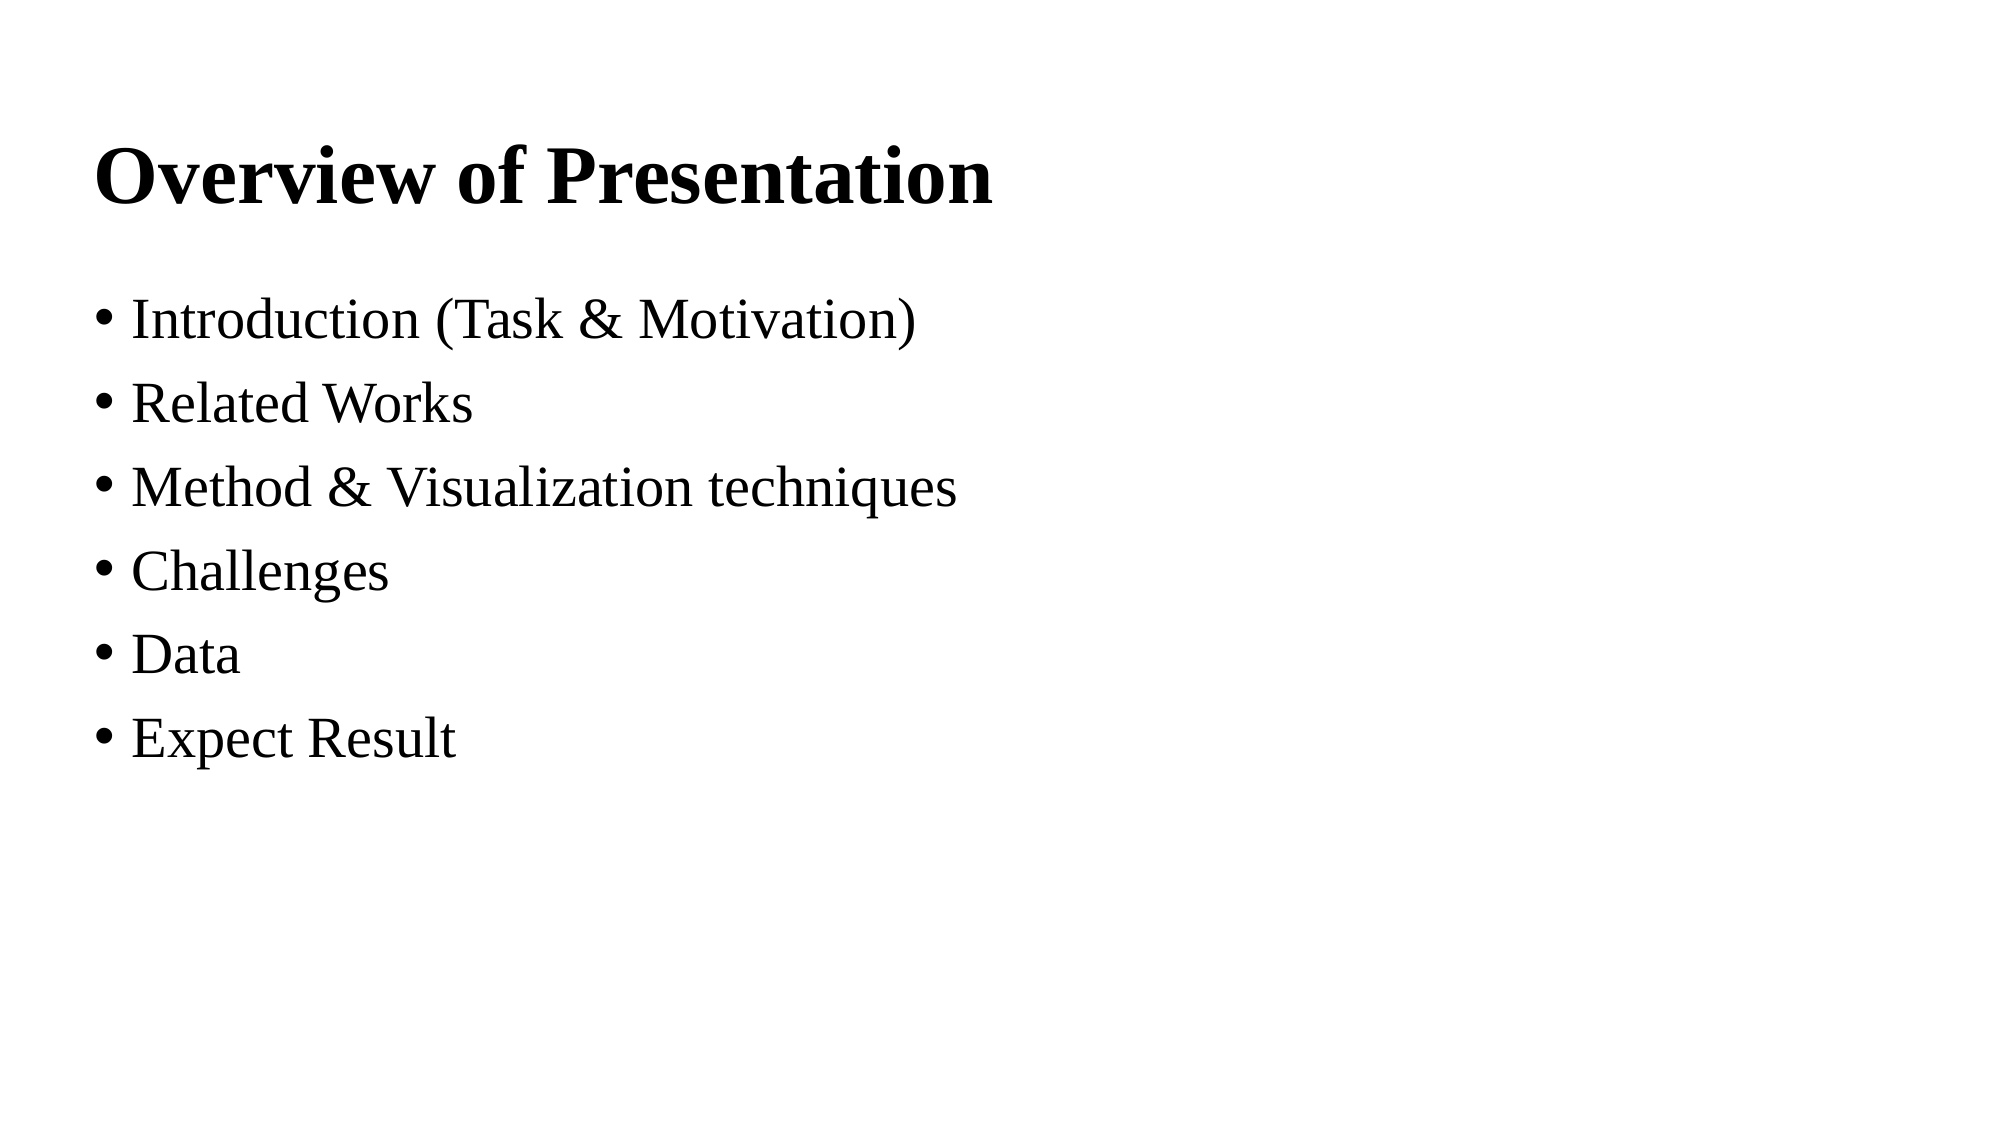

Overview of Presentation
Introduction (Task & Motivation)
Related Works
Method & Visualization techniques
Challenges
Data
Expect Result